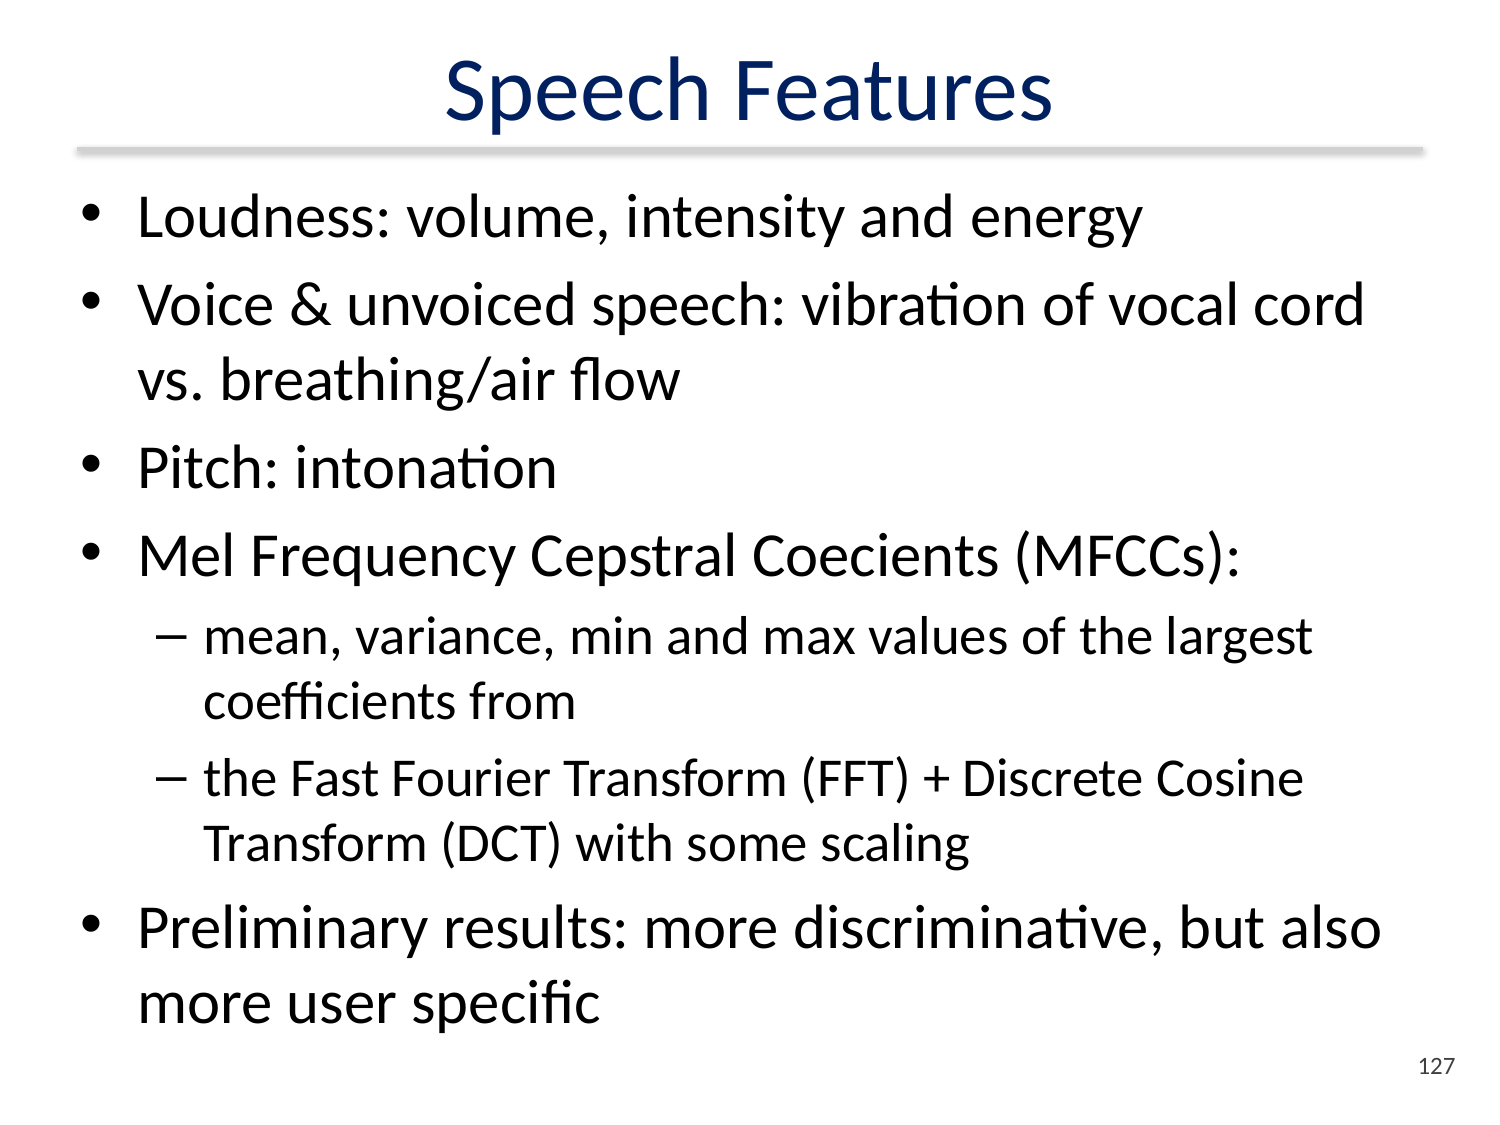

# Speech Features
Loudness: volume, intensity and energy
Voice & unvoiced speech: vibration of vocal cord vs. breathing/air flow
Pitch: intonation
Mel Frequency Cepstral Coecients (MFCCs):
mean, variance, min and max values of the largest coefficients from
the Fast Fourier Transform (FFT) + Discrete Cosine Transform (DCT) with some scaling
Preliminary results: more discriminative, but also more user specific
127